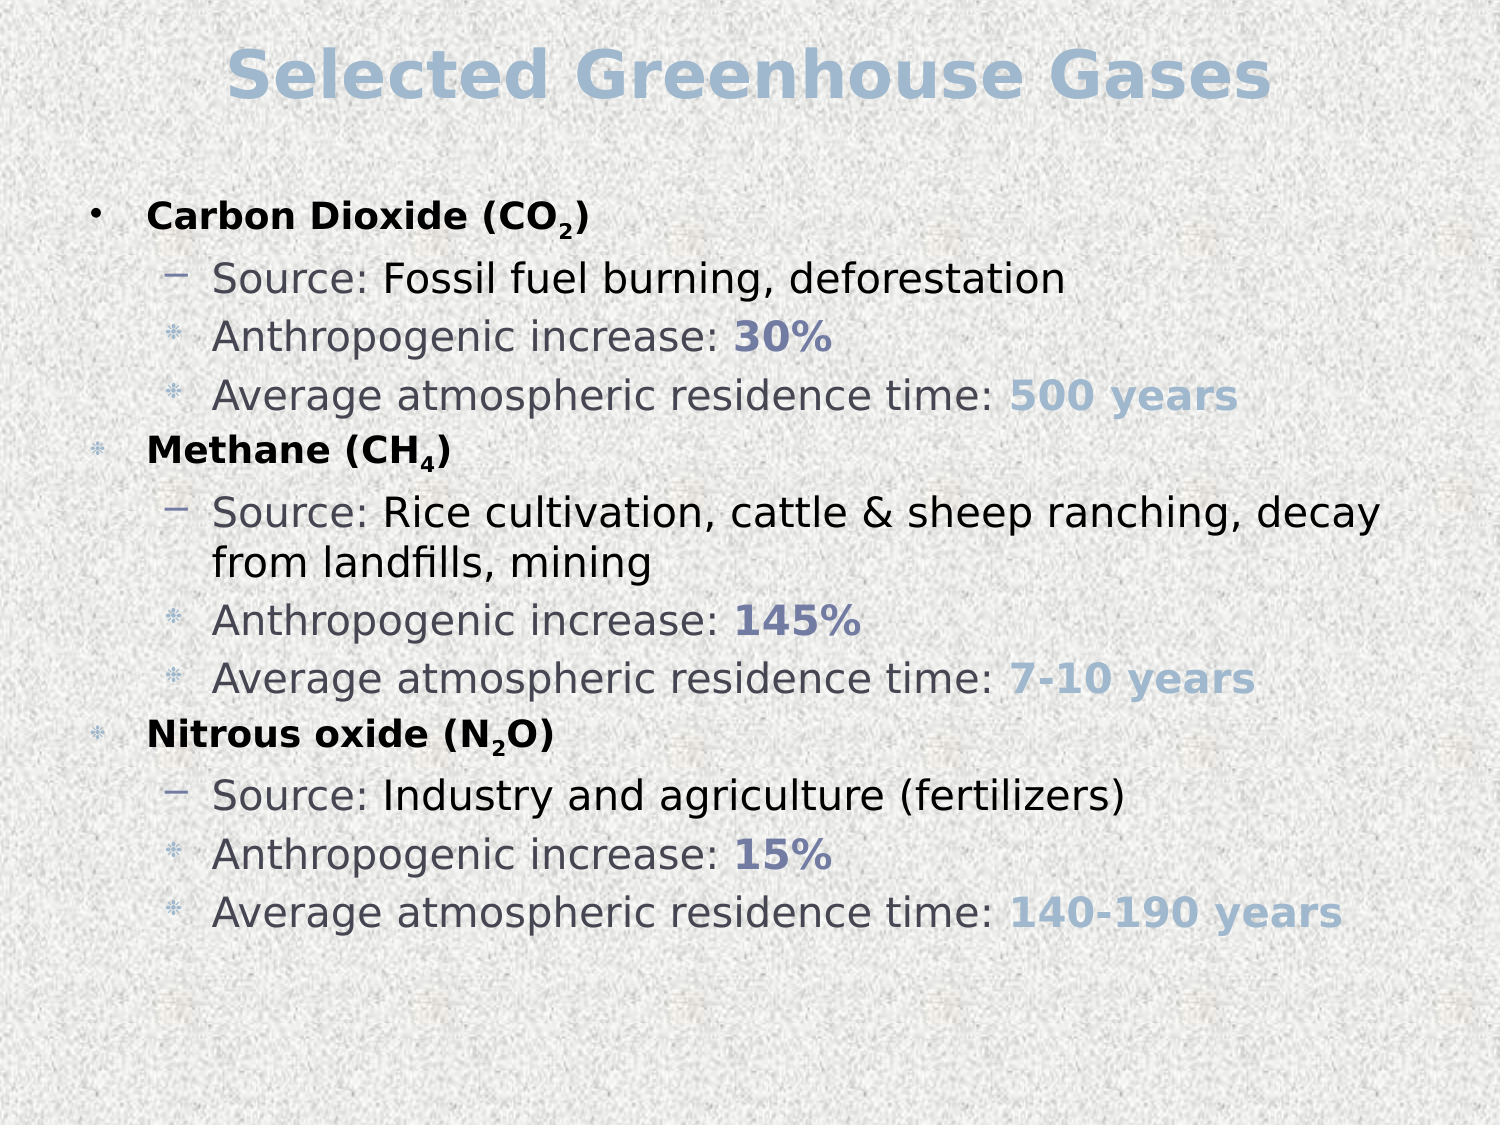

Selected Greenhouse Gases
Carbon Dioxide (CO2)
Source: Fossil fuel burning, deforestation
Anthropogenic increase: 30%
Average atmospheric residence time: 500 years
Methane (CH4)
Source: Rice cultivation, cattle & sheep ranching, decay from landfills, mining
Anthropogenic increase: 145%
Average atmospheric residence time: 7-10 years
Nitrous oxide (N2O)
Source: Industry and agriculture (fertilizers)
Anthropogenic increase: 15%
Average atmospheric residence time: 140-190 years